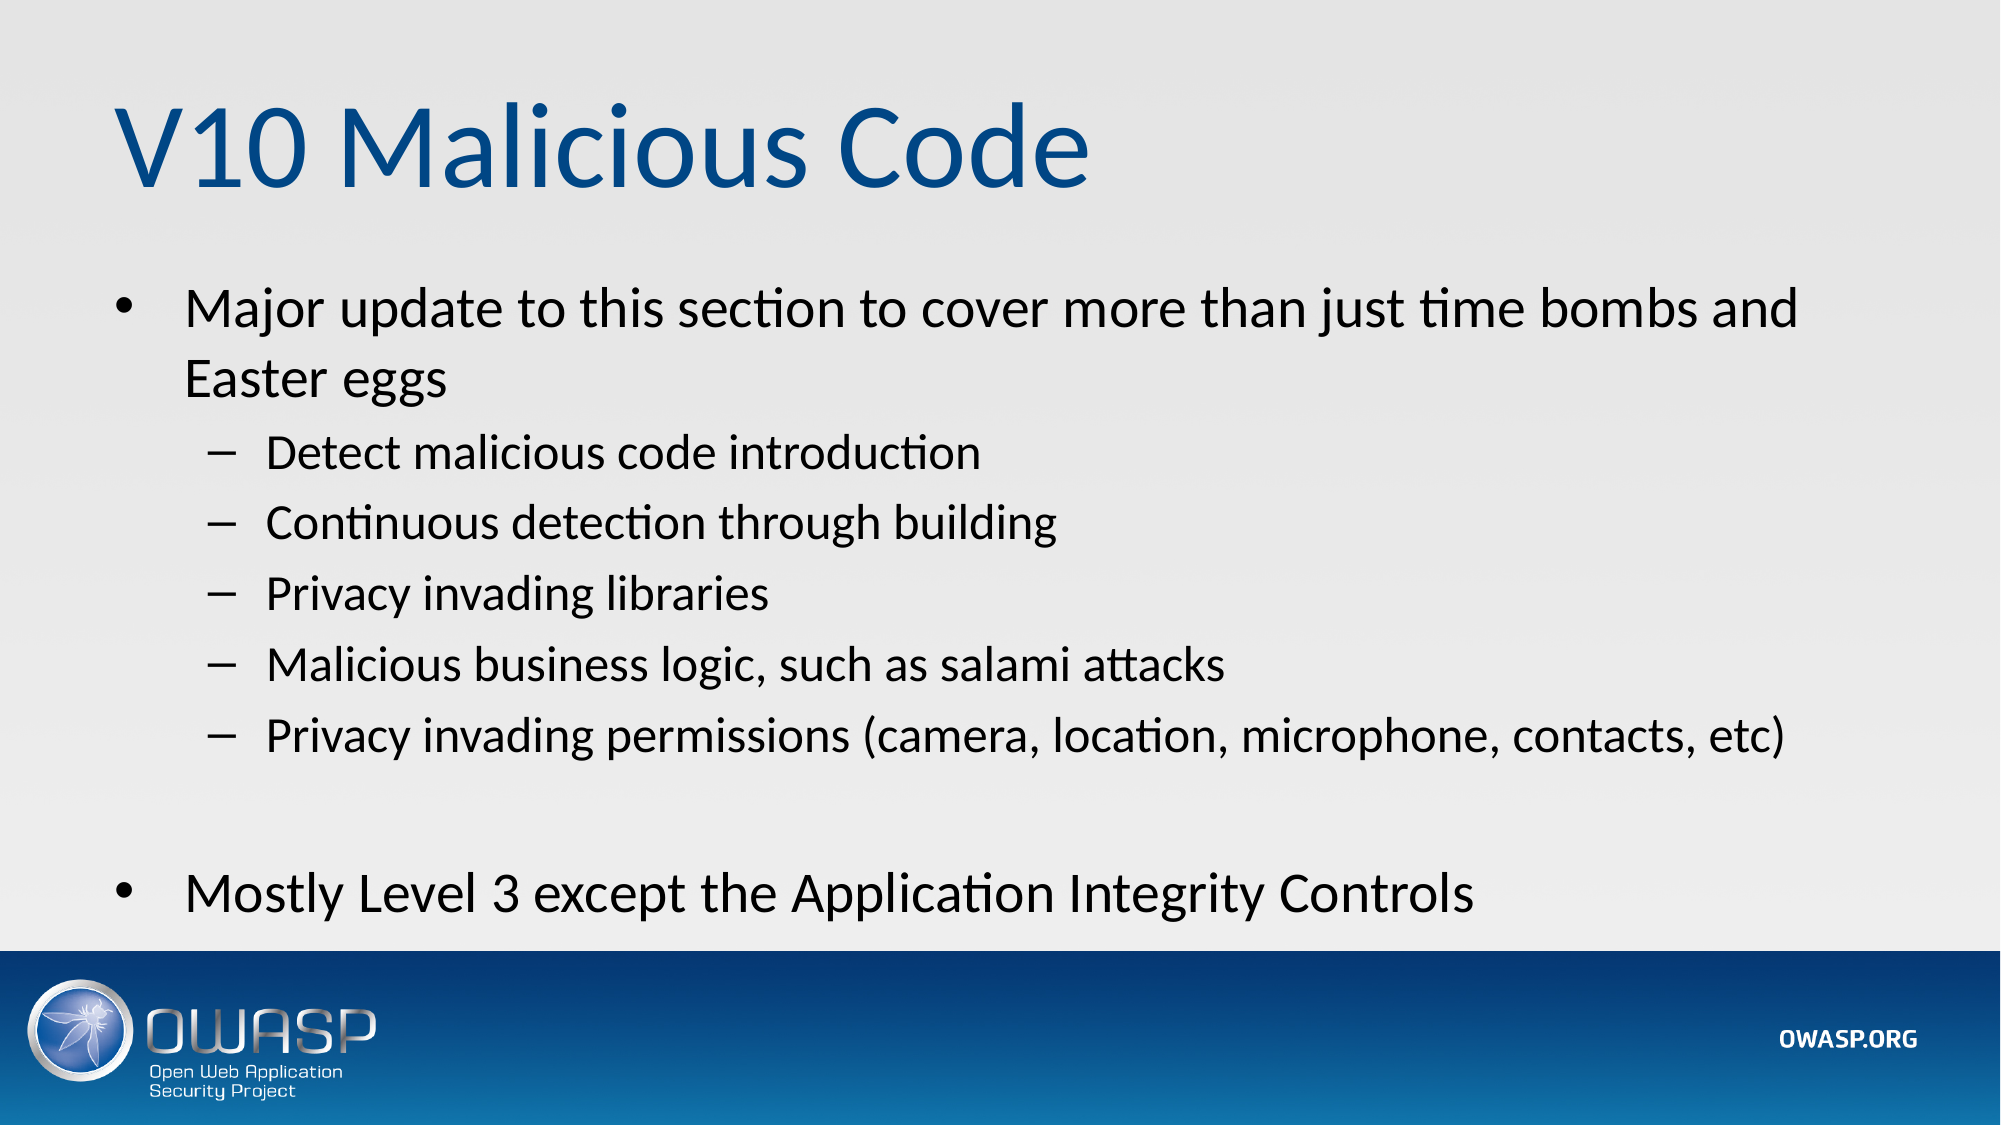

# V10 Malicious Code
Major update to this section to cover more than just time bombs and Easter eggs
Detect malicious code introduction
Continuous detection through building
Privacy invading libraries
Malicious business logic, such as salami attacks
Privacy invading permissions (camera, location, microphone, contacts, etc)

Mostly Level 3 except the Application Integrity Controls